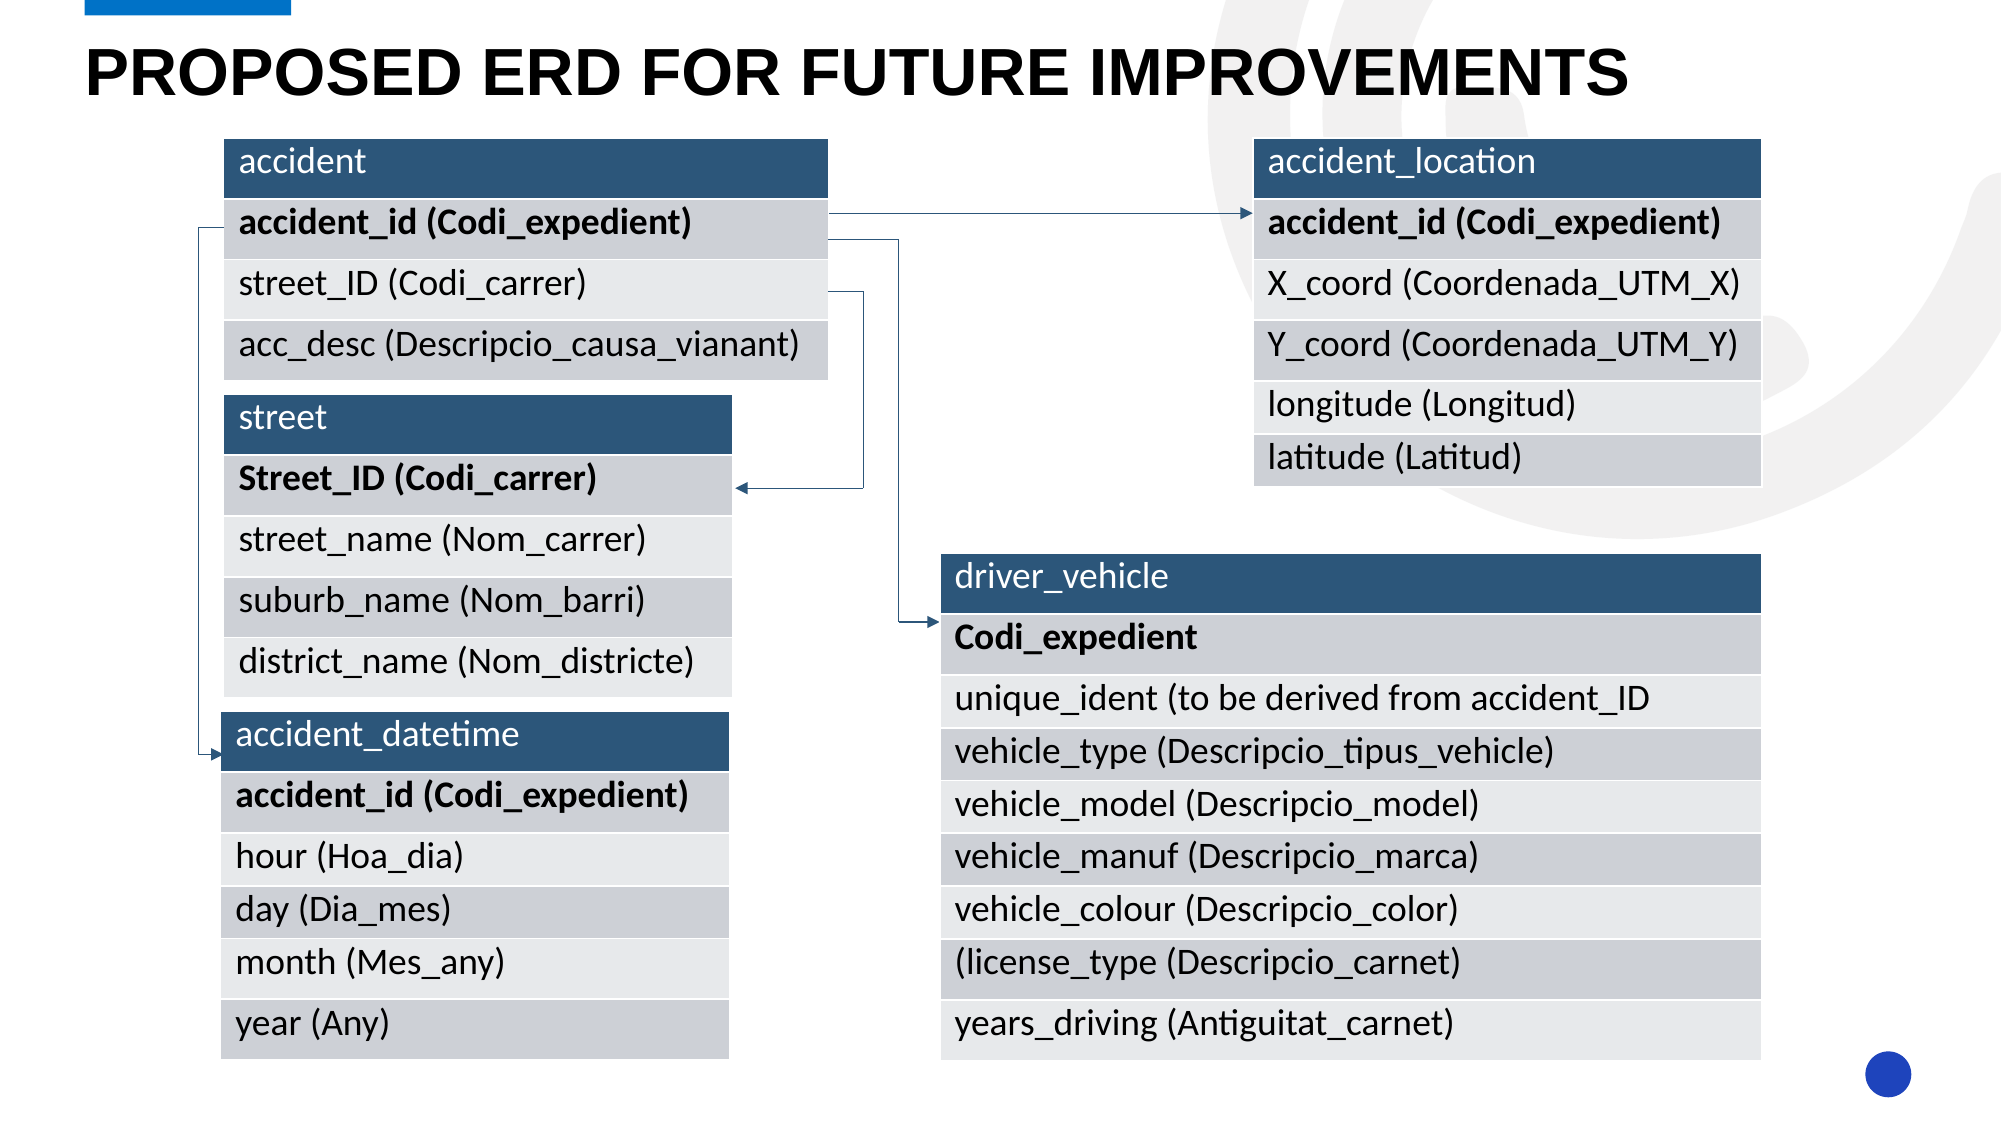

# Proposed ERD for future improvements
| accident |
| --- |
| accident\_id (Codi\_expedient) |
| street\_ID (Codi\_carrer) |
| acc\_desc (Descripcio\_causa\_vianant) |
| accident\_location |
| --- |
| accident\_id (Codi\_expedient) |
| X\_coord (Coordenada\_UTM\_X) |
| Y\_coord (Coordenada\_UTM\_Y) |
| longitude (Longitud) |
| latitude (Latitud) |
| street |
| --- |
| Street\_ID (Codi\_carrer) |
| street\_name (Nom\_carrer) |
| suburb\_name (Nom\_barri) |
| district\_name (Nom\_districte) |
| driver\_vehicle |
| --- |
| Codi\_expedient |
| unique\_ident (to be derived from accident\_ID |
| vehicle\_type (Descripcio\_tipus\_vehicle) |
| vehicle\_model (Descripcio\_model) |
| vehicle\_manuf (Descripcio\_marca) |
| vehicle\_colour (Descripcio\_color) |
| (license\_type (Descripcio\_carnet) |
| years\_driving (Antiguitat\_carnet) |
| accident\_datetime |
| --- |
| accident\_id (Codi\_expedient) |
| hour (Hoa\_dia) |
| day (Dia\_mes) |
| month (Mes\_any) |
| year (Any) |